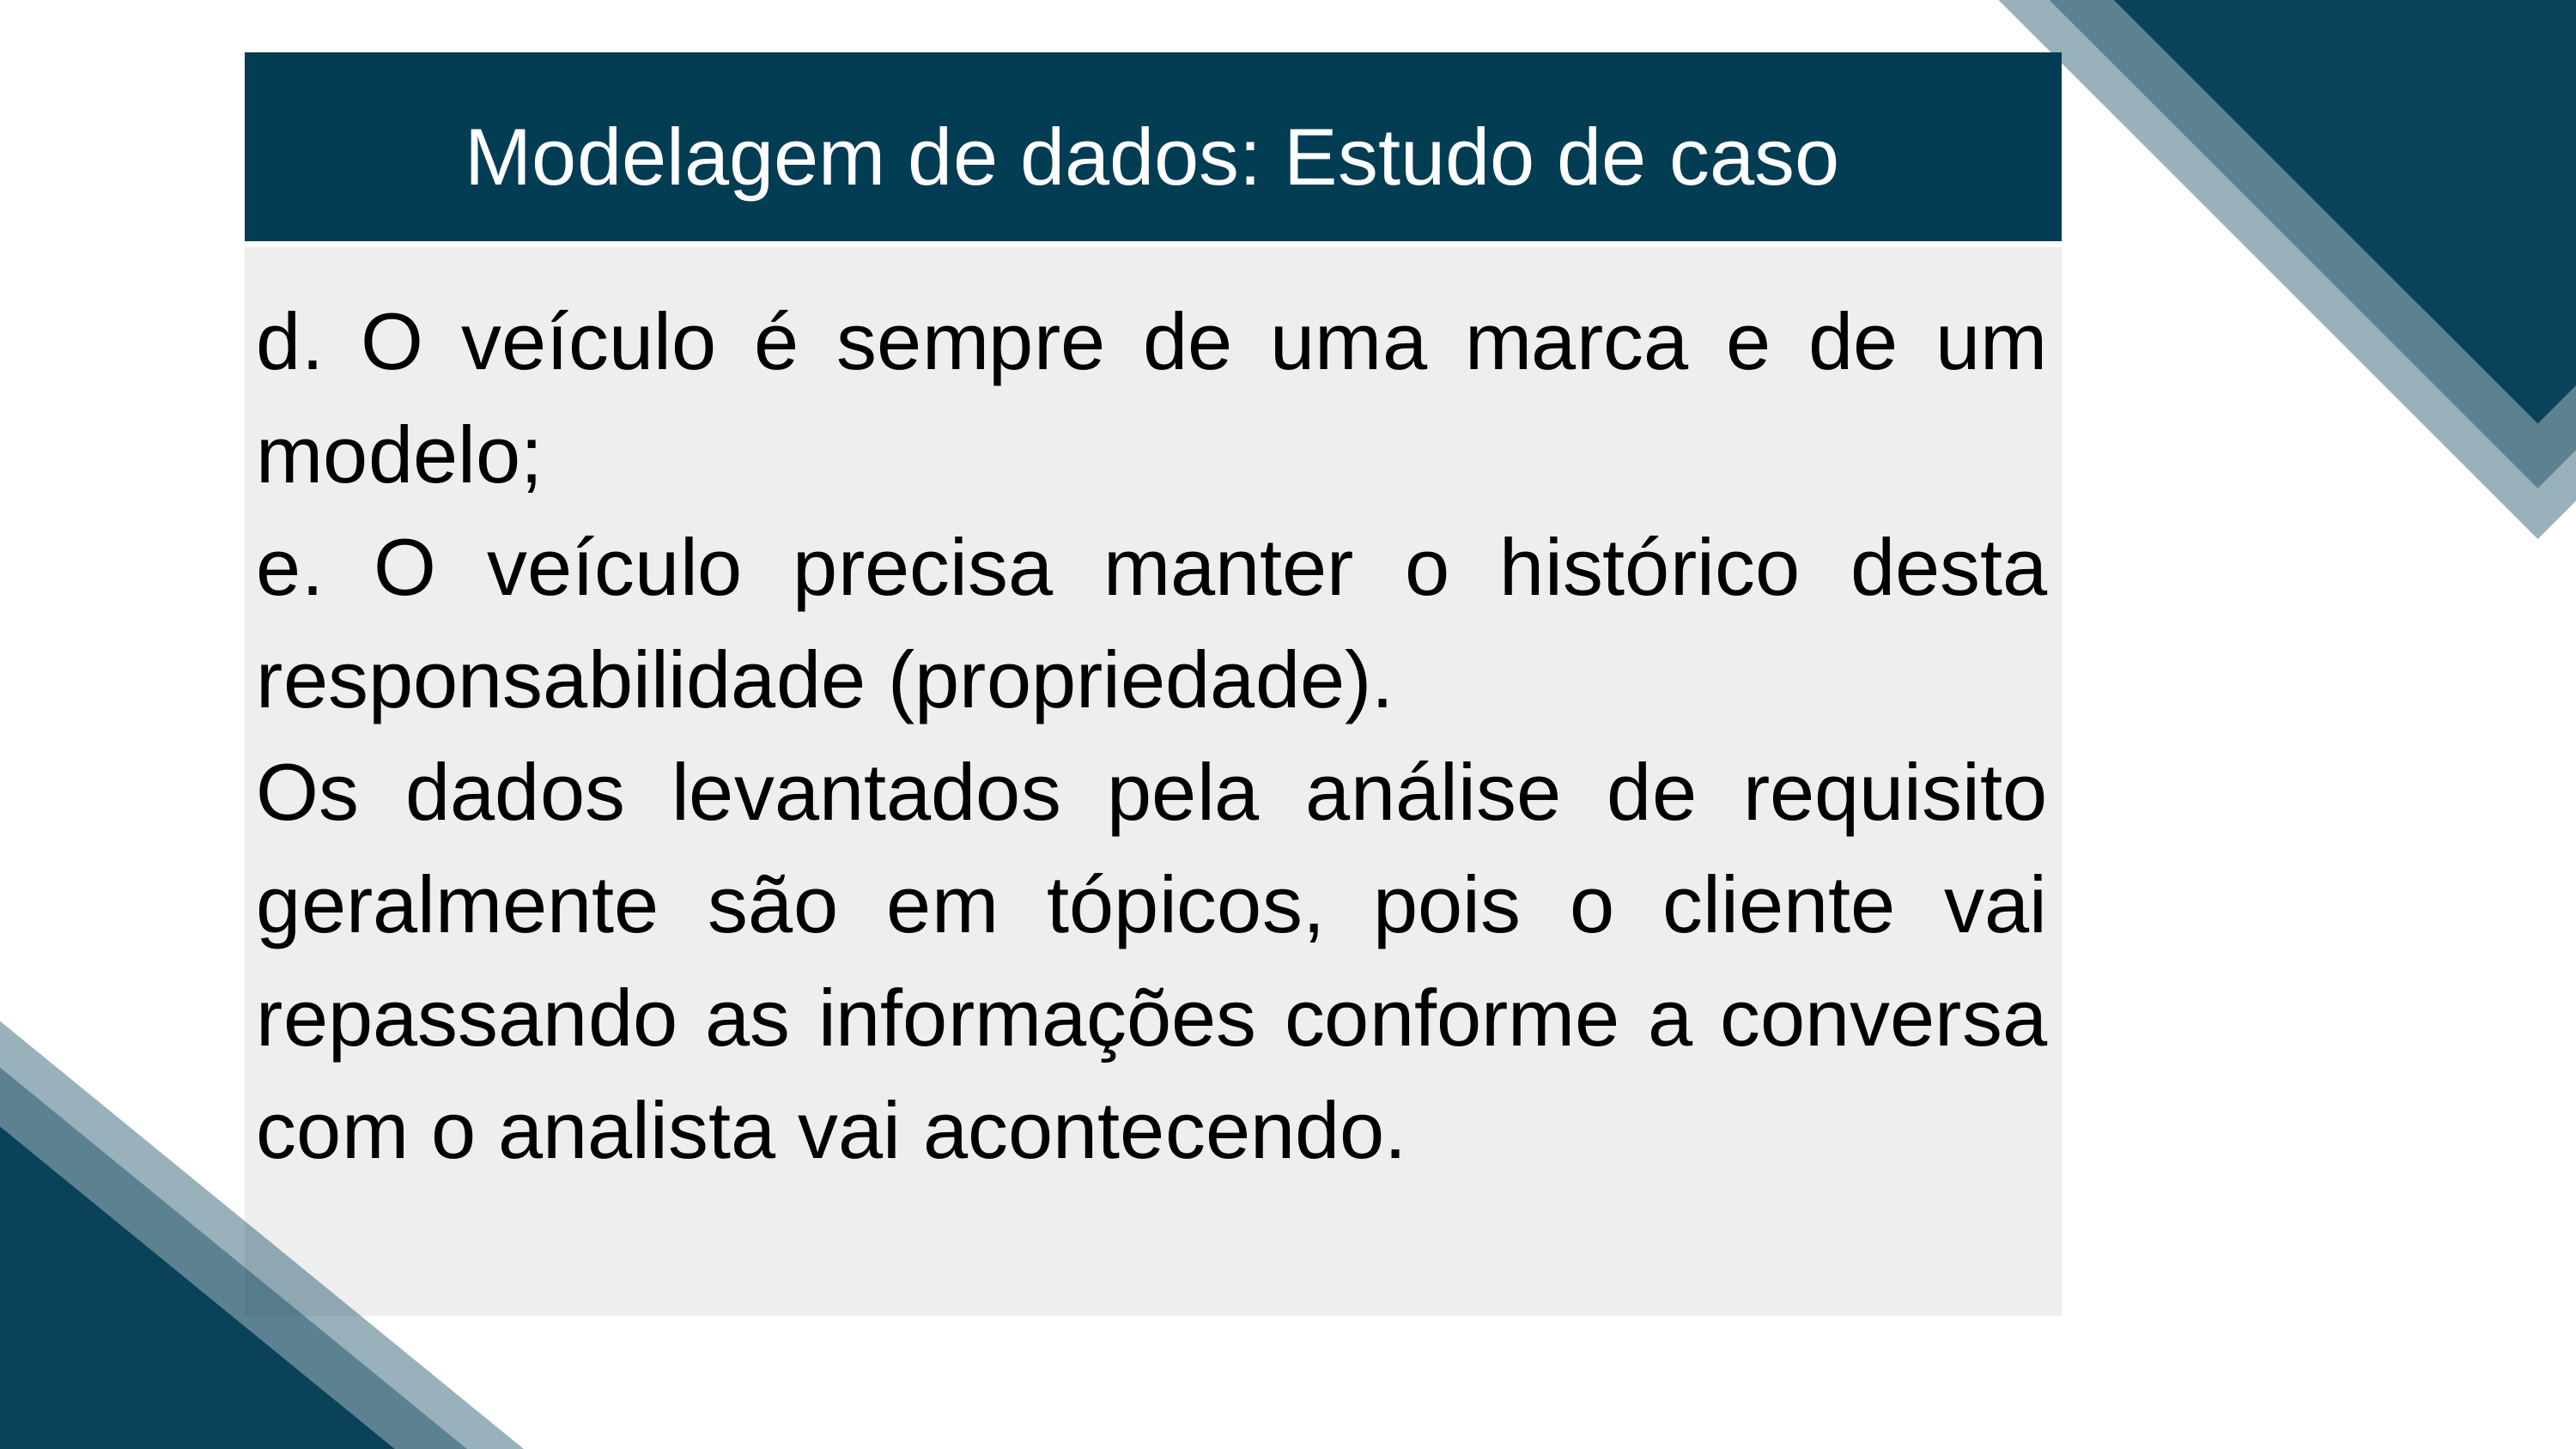

Modelagem de dados: Estudo de caso

d. O veículo é sempre de uma marca e de um modelo;
e. O veículo precisa manter o histórico desta responsabilidade (propriedade).
Os dados levantados pela análise de requisito geralmente são em tópicos, pois o cliente vai repassando as informações conforme a conversa com o analista vai acontecendo.